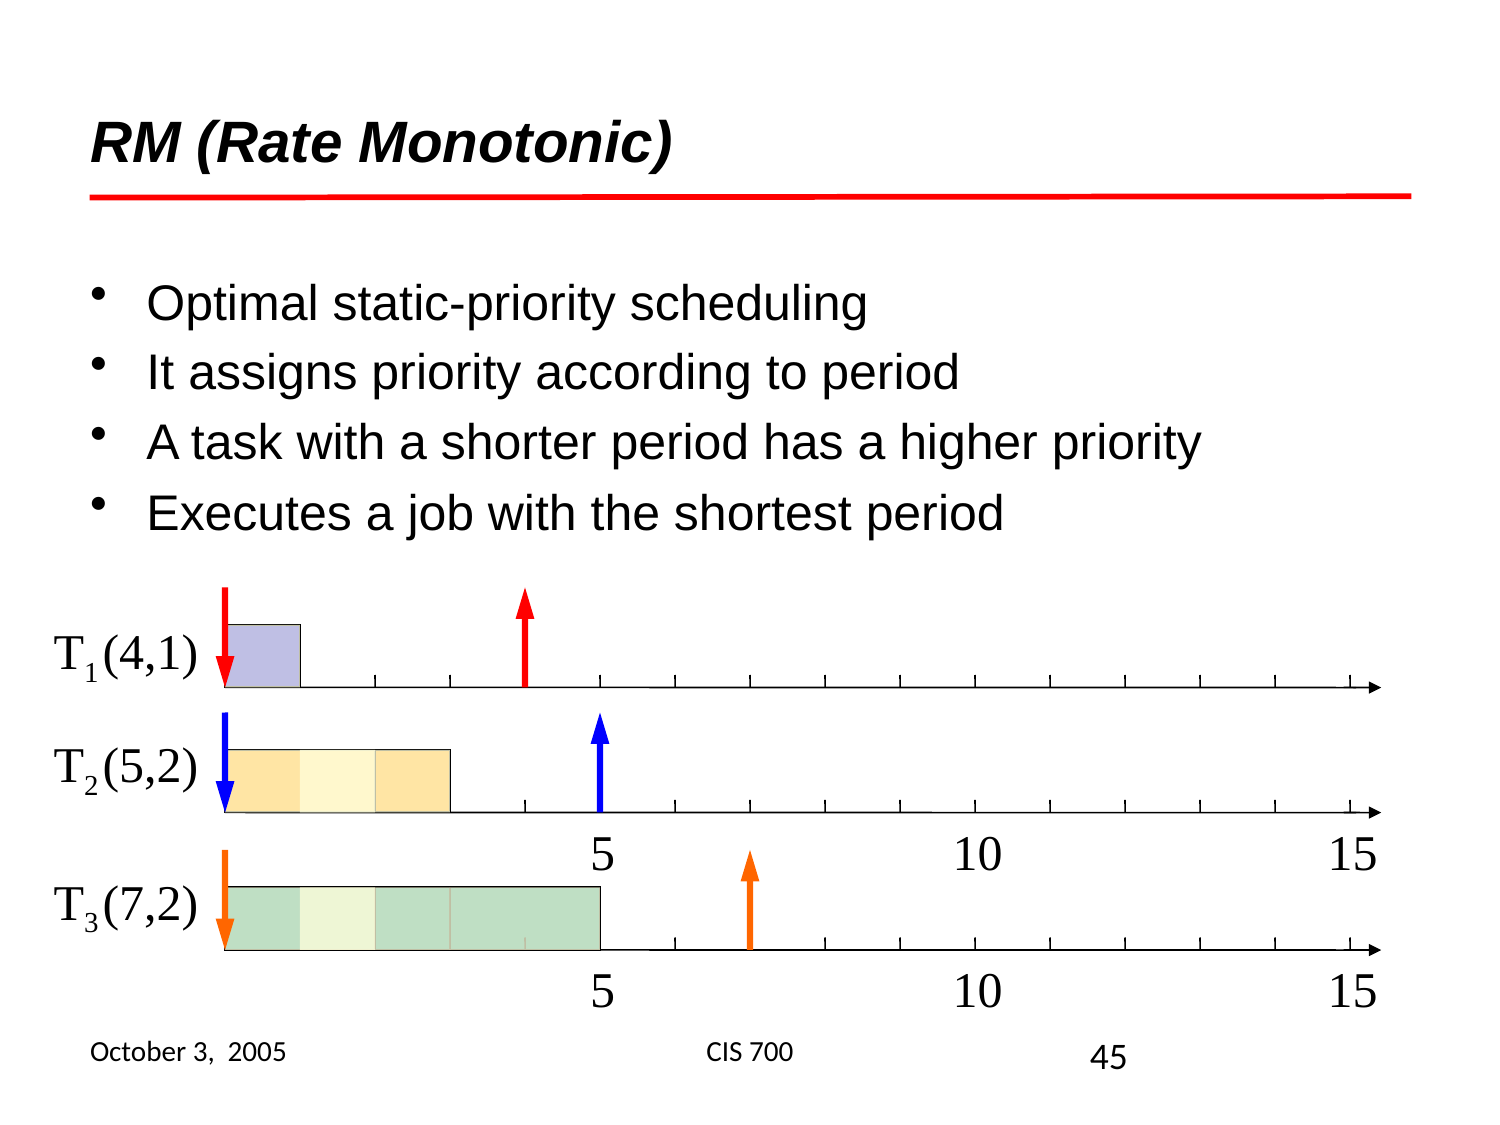

# RM (Rate Monotonic)
Optimal static-priority scheduling
It assigns priority according to period
A task with a shorter period has a higher priority
Executes a job with the shortest period

T1
(4,1)

T2
(5,2)

5
10
15
5
10
15

T3
(7,2)

October 3,  2005
CIS 700
45